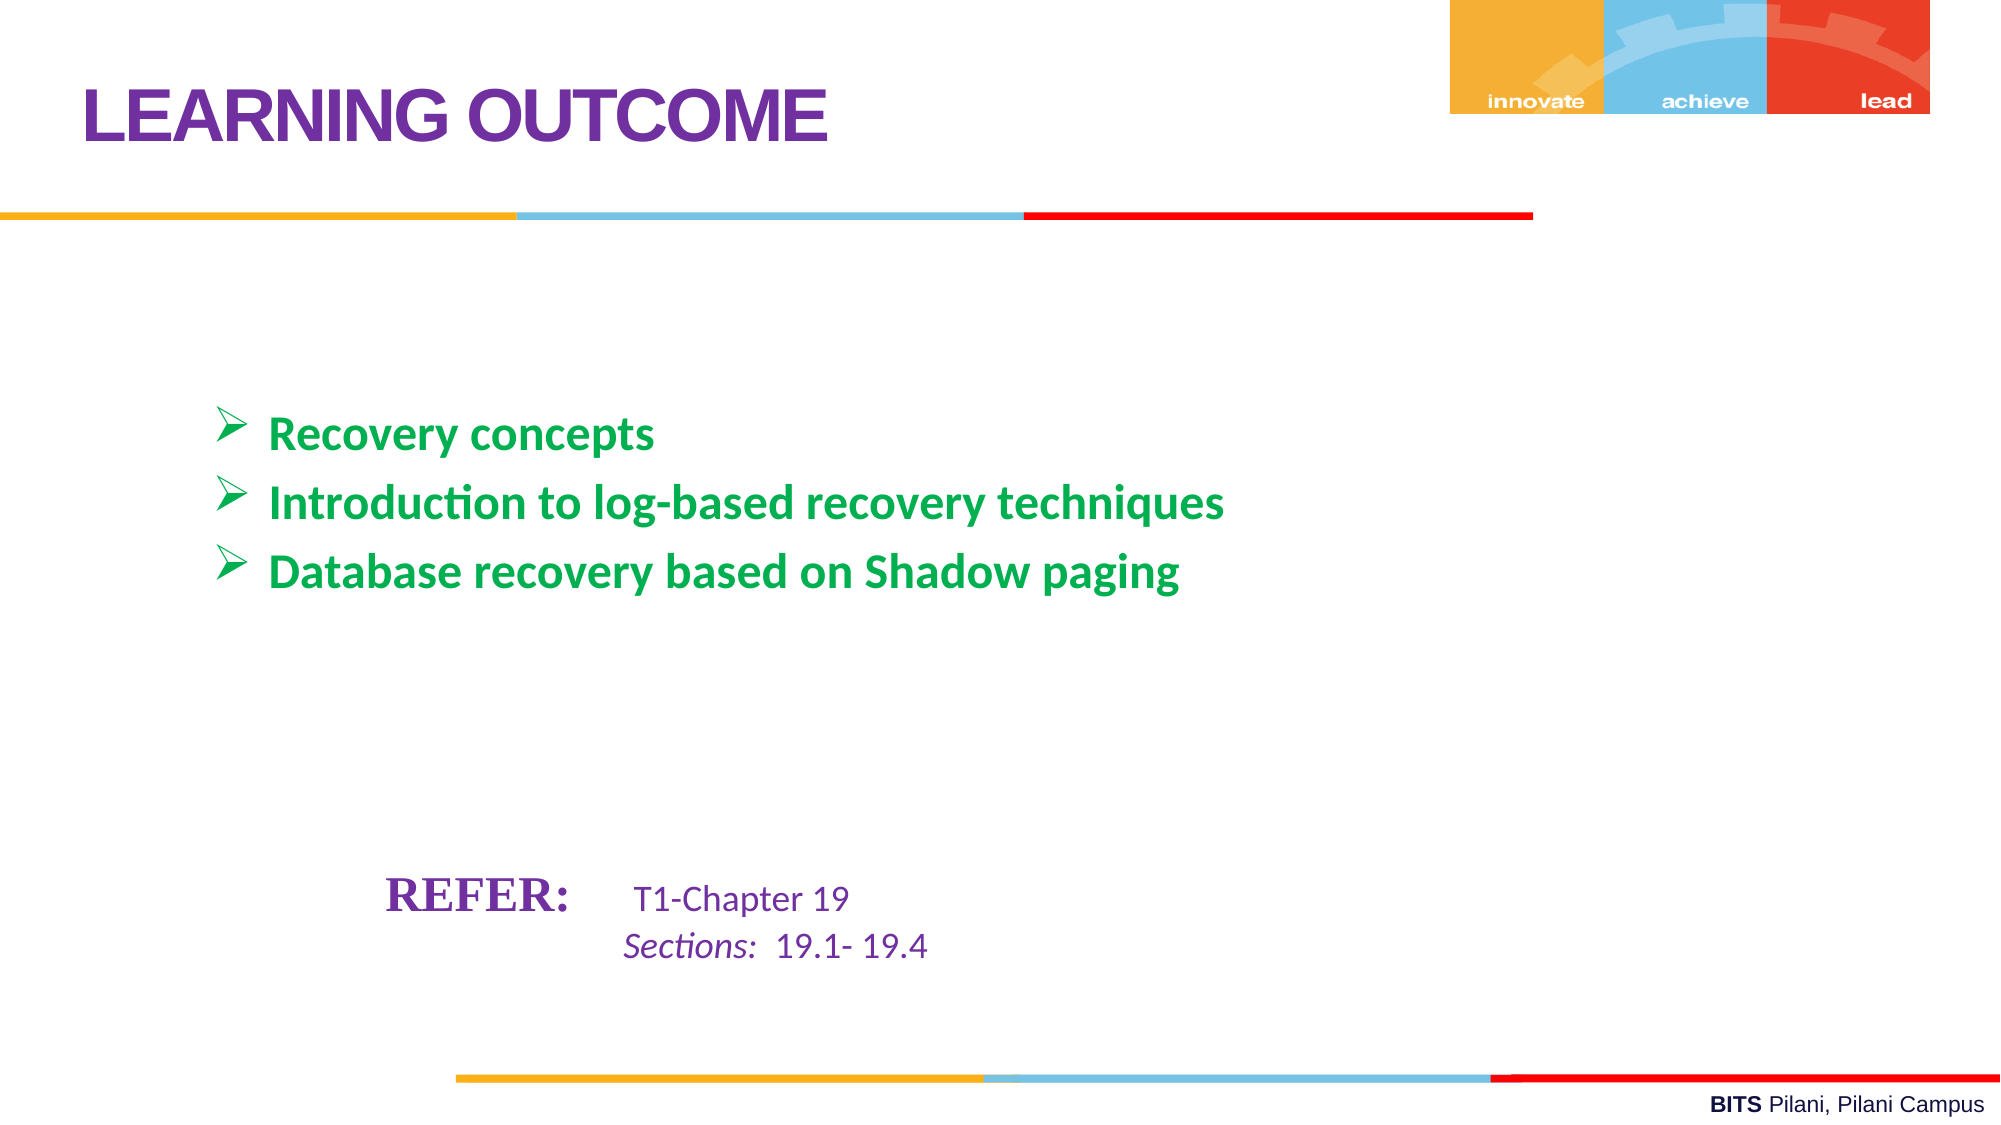

LEARNING OUTCOME

Recovery concepts
Introduction to log-based recovery techniques
Database recovery based on Shadow paging
REFER:     T1-Chapter 19
                            Sections:  19.1- 19.4